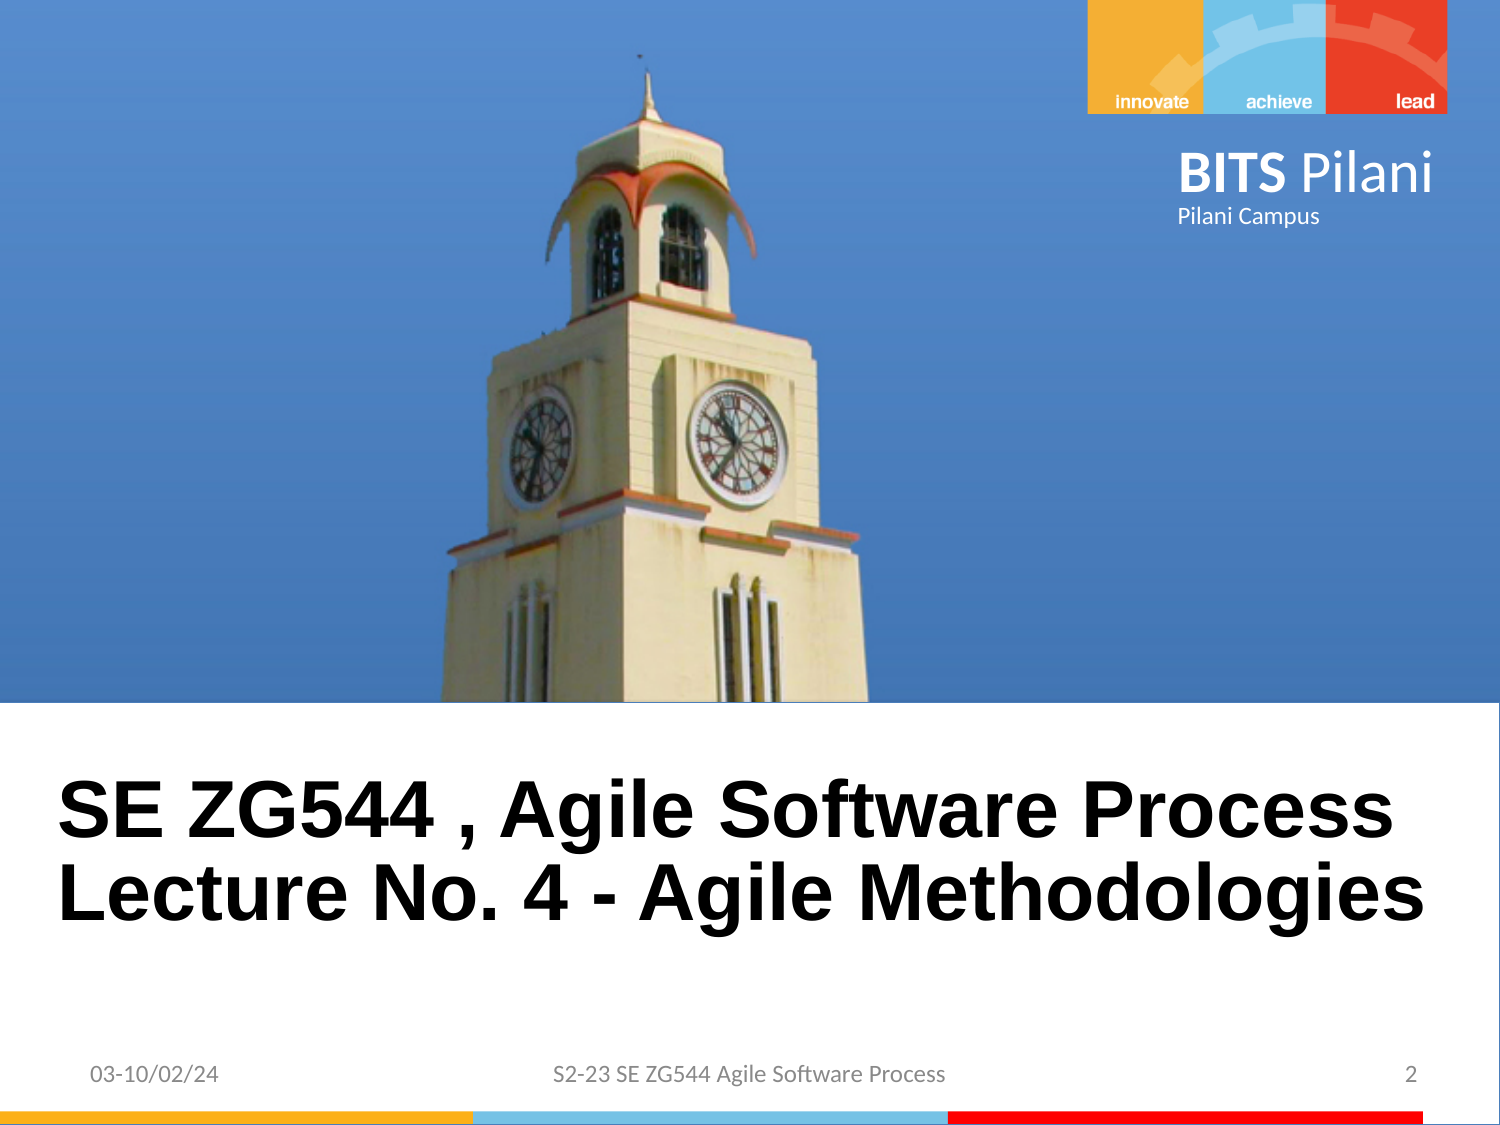

SE ZG544 , Agile Software Process
Lecture No. 4 - Agile Methodologies
03-10/02/24
S2-23 SE ZG544 Agile Software Process
2